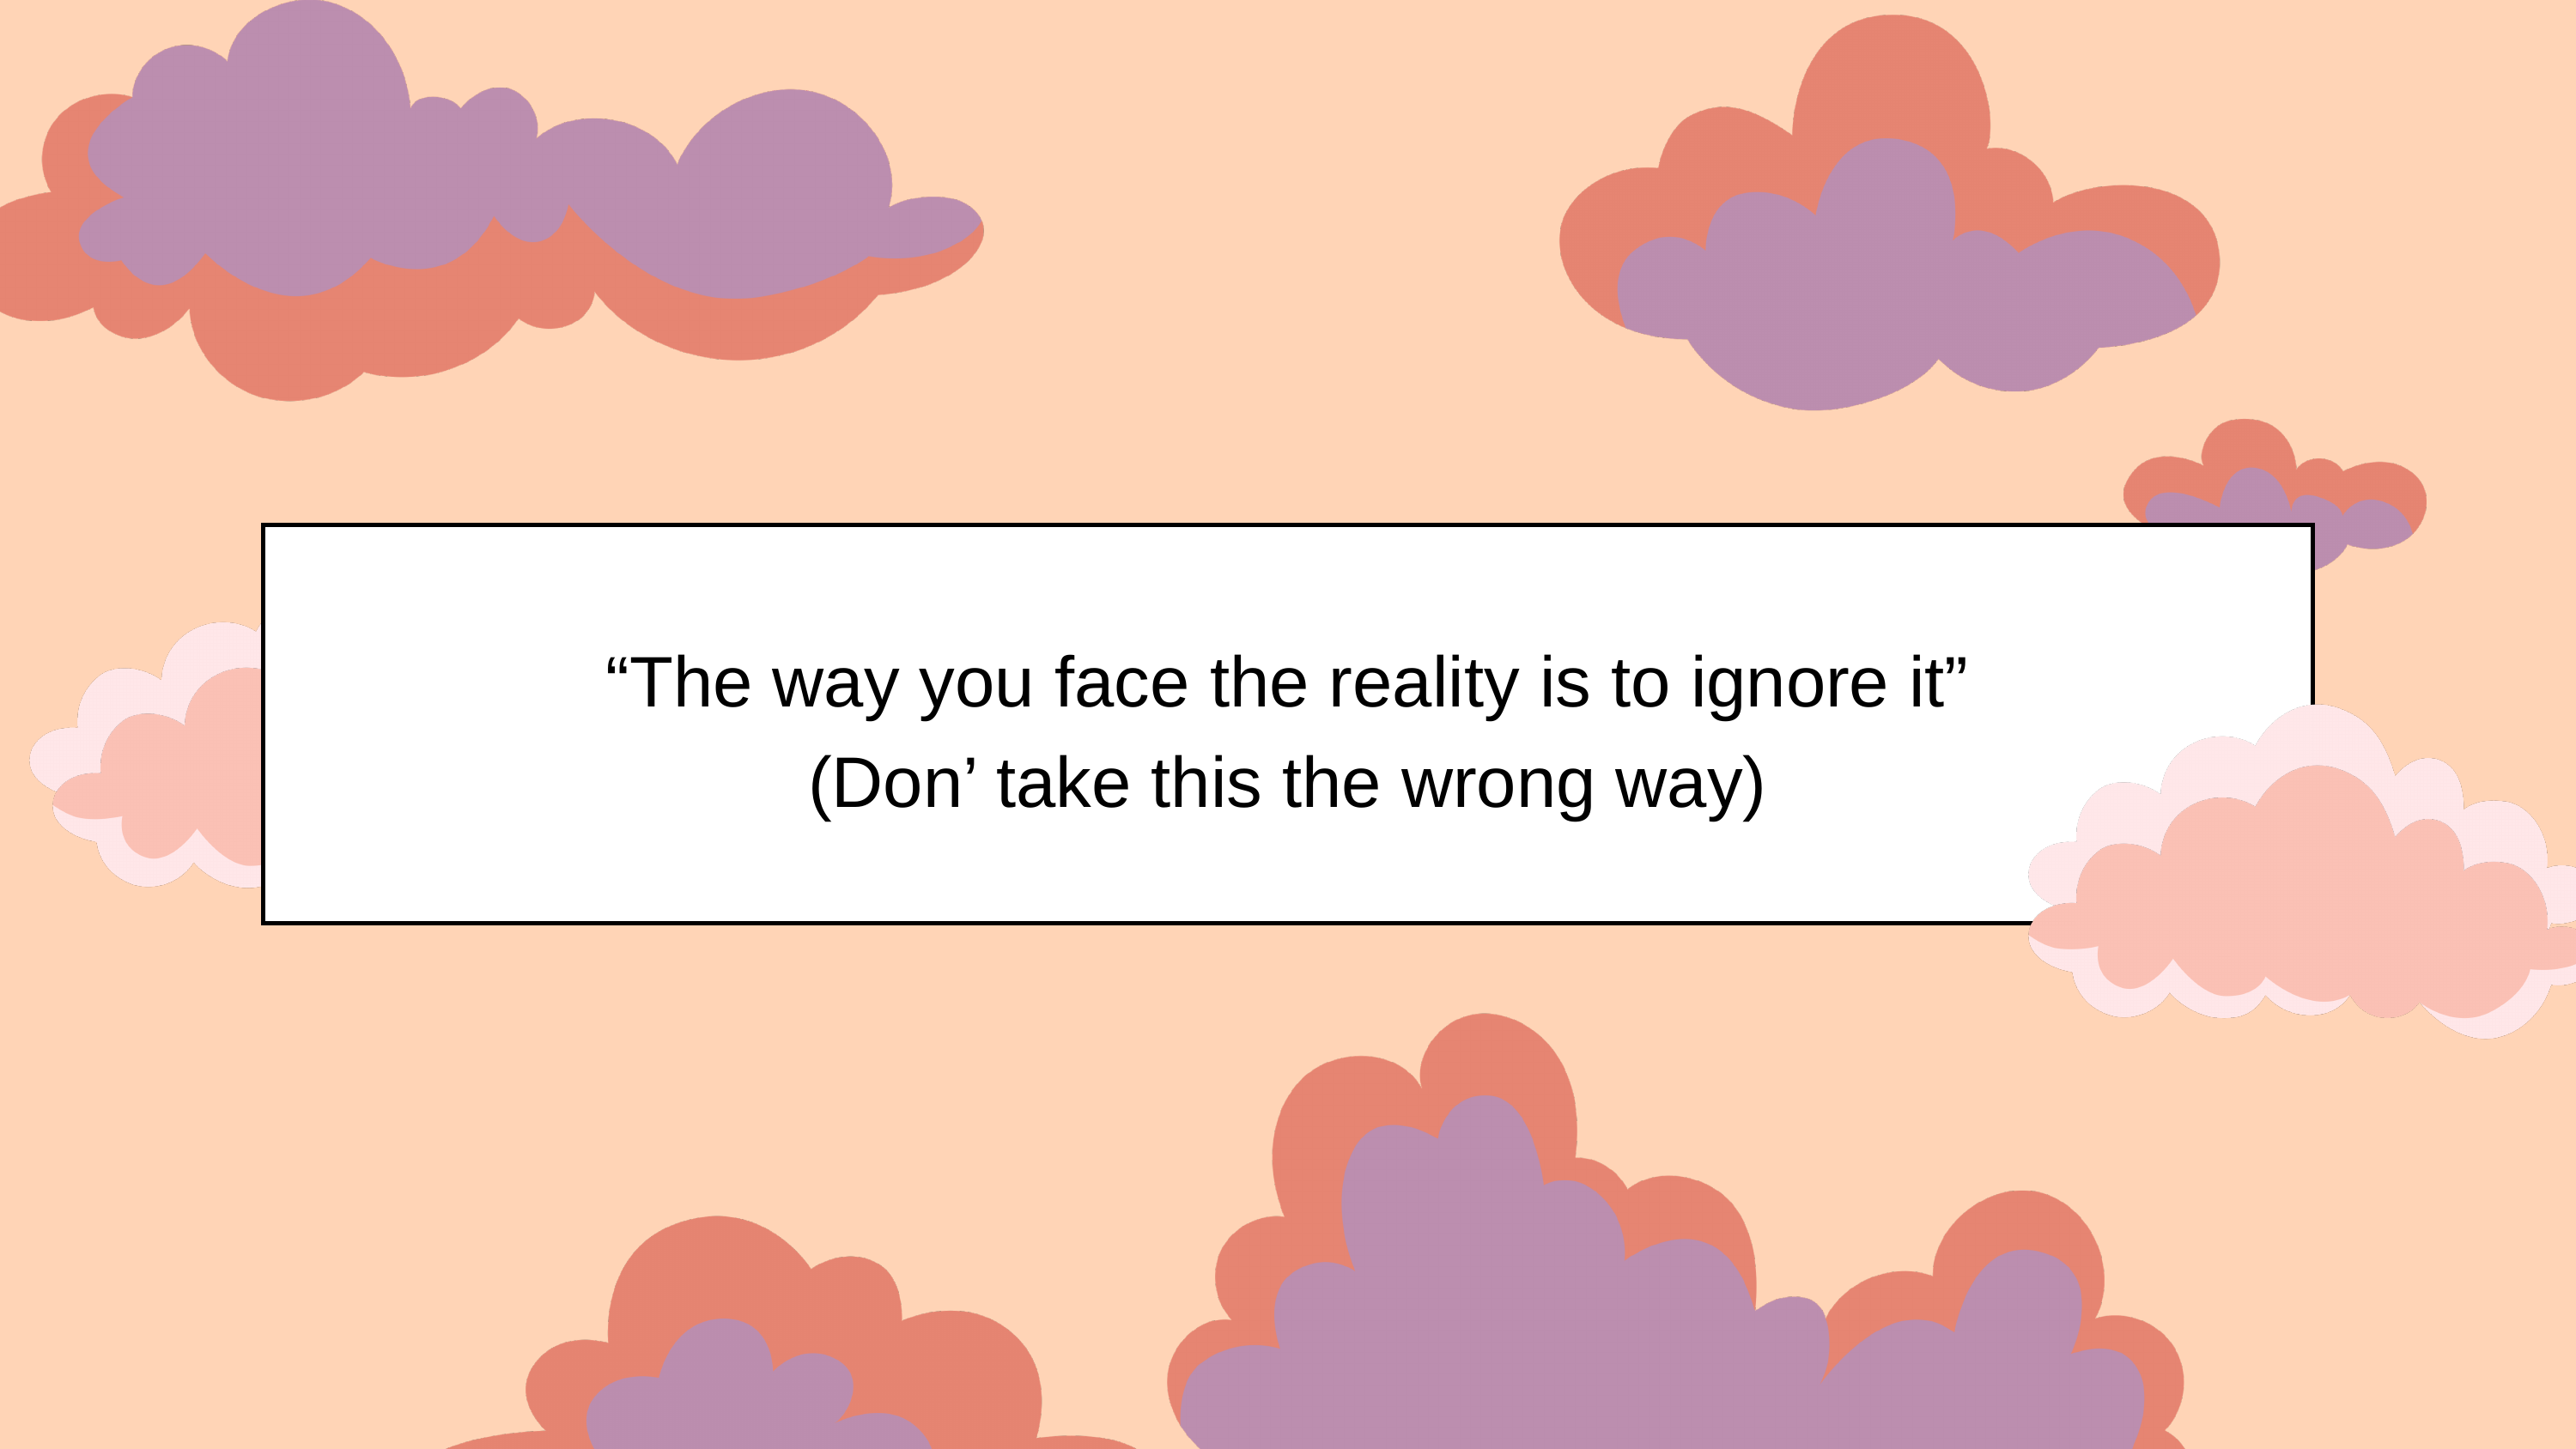

“The way you face the reality is to ignore it”
(Don’ take this the wrong way)